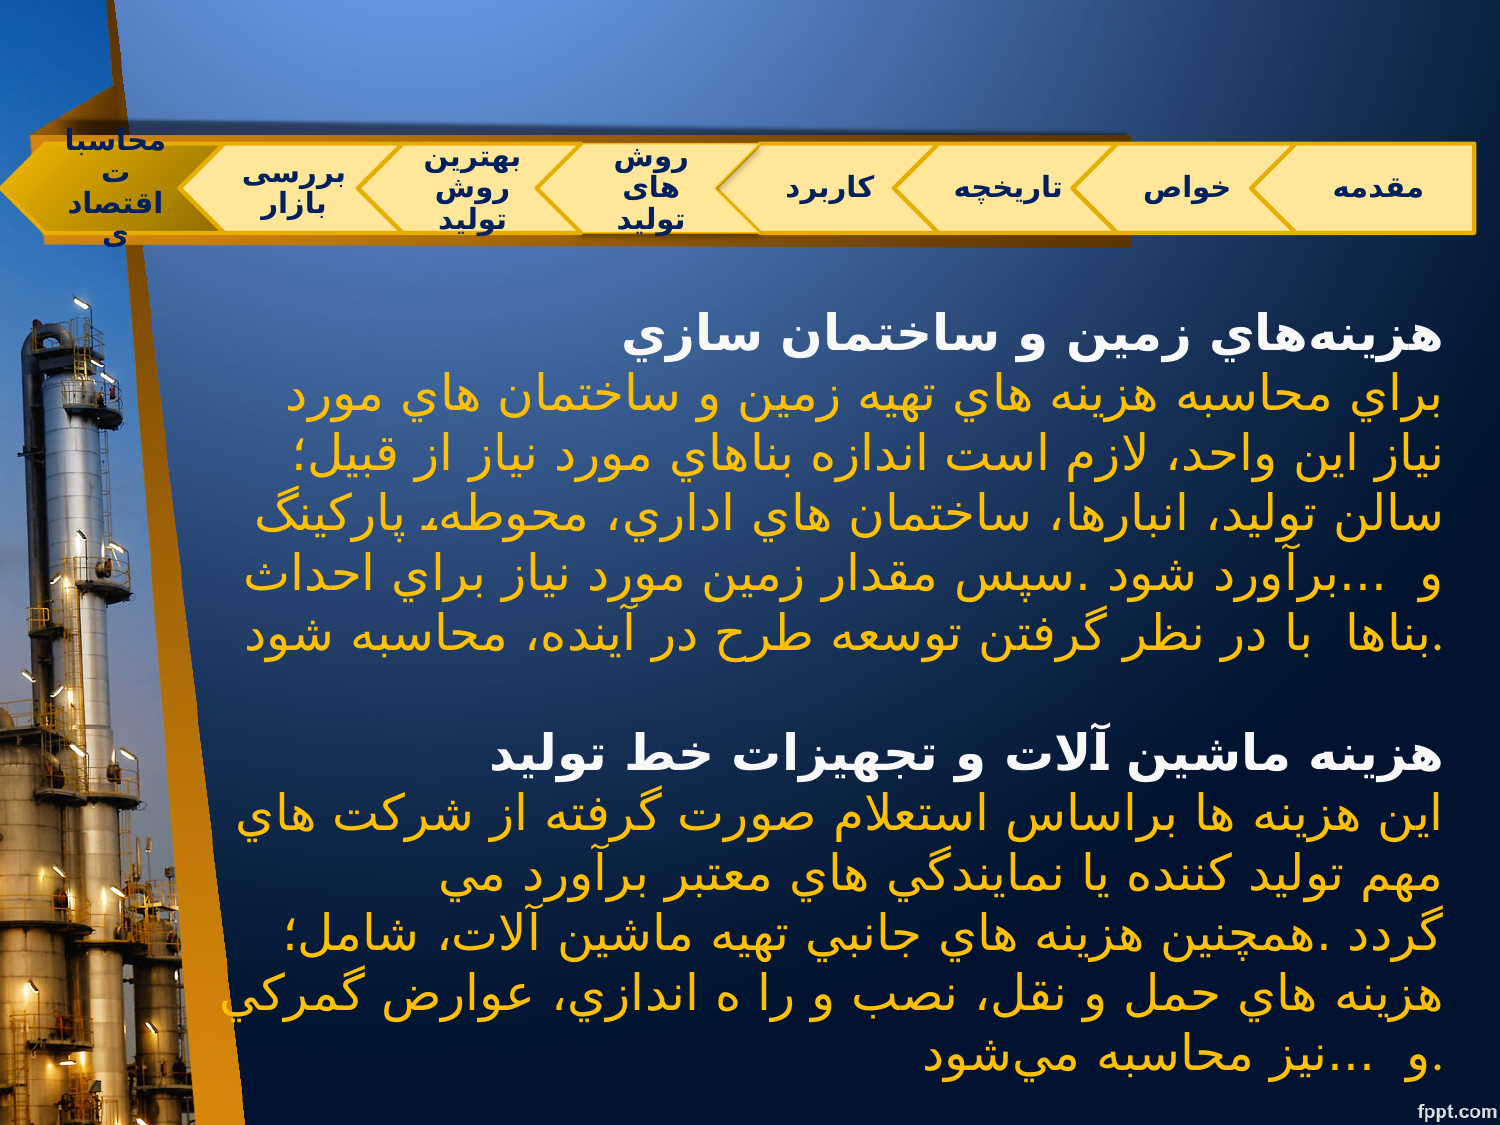

مقدمه
خواص
تاریخچه
کاربرد
روش های تولید
بهترین روش تولید
بررسی بازار
محاسبات اقتصادی
ﻫﺰﻳﻨﻪﻫﺎي زﻣﻴﻦ و ﺳﺎﺧﺘﻤﺎن ﺳﺎزي
ﺑﺮاي ﻣﺤﺎﺳﺒﻪ ﻫﺰﻳﻨﻪ ﻫﺎي ﺗﻬﻴﻪ زﻣﻴﻦ و ﺳﺎﺧﺘﻤﺎن ﻫﺎي ﻣﻮرد ﻧﻴﺎز اﻳﻦ واﺣﺪ، ﻻزم اﺳﺖ اﻧﺪازه ﺑﻨﺎﻫﺎي ﻣﻮرد ﻧﻴﺎز از ﻗﺒﻴﻞ؛ ﺳﺎﻟﻦ ﺗﻮﻟﻴﺪ، اﻧﺒﺎرﻫﺎ، ﺳﺎﺧﺘﻤﺎن ﻫﺎي اداري، ﻣﺤﻮﻃﻪ، ﭘﺎرﻛﻴﻨﮓ و  ...ﺑﺮآورد ﺷﻮد .ﺳﭙﺲ ﻣﻘﺪار زﻣﻴﻦ ﻣﻮرد ﻧﻴﺎز ﺑﺮاي اﺣﺪاث بناها  ﺑﺎ در ﻧﻈﺮ ﮔﺮﻓﺘﻦ ﺗﻮﺳﻌﻪ ﻃﺮح در آﻳﻨﺪه، ﻣﺤﺎﺳﺒﻪ ﺷﻮد.

ﻫﺰﻳﻨﻪ ﻣﺎﺷﻴﻦ آﻻت و ﺗﺠﻬﻴﺰات ﺧﻂ ﺗﻮﻟﻴﺪ
اﻳﻦ ﻫﺰﻳﻨﻪ ﻫﺎ ﺑﺮاﺳﺎس اﺳﺘﻌﻼم ﺻﻮرت ﮔﺮﻓﺘﻪ از ﺷﺮﻛﺖ ﻫﺎي ﻣﻬﻢ ﺗﻮﻟﻴﺪ ﻛﻨﻨﺪه ﻳﺎ ﻧﻤﺎﻳﻨﺪﮔﻲ ﻫﺎي ﻣﻌﺘﺒﺮ ﺑﺮآورد ﻣﻲ ﮔﺮدد .ﻫﻤﭽﻨﻴﻦ ﻫﺰﻳﻨﻪ ﻫﺎي ﺟﺎﻧﺒﻲ ﺗﻬﻴﻪ ﻣﺎﺷﻴﻦ آﻻت، ﺷﺎﻣﻞ؛ ﻫﺰﻳﻨﻪ ﻫﺎي ﺣﻤﻞ و ﻧﻘﻞ، ﻧﺼﺐ و را ه اﻧﺪازي، ﻋﻮارض ﮔﻤﺮﻛﻲ و  ...ﻧﻴﺰ ﻣﺤﺎﺳﺒﻪ ﻣﻲ‌ﺷﻮد.